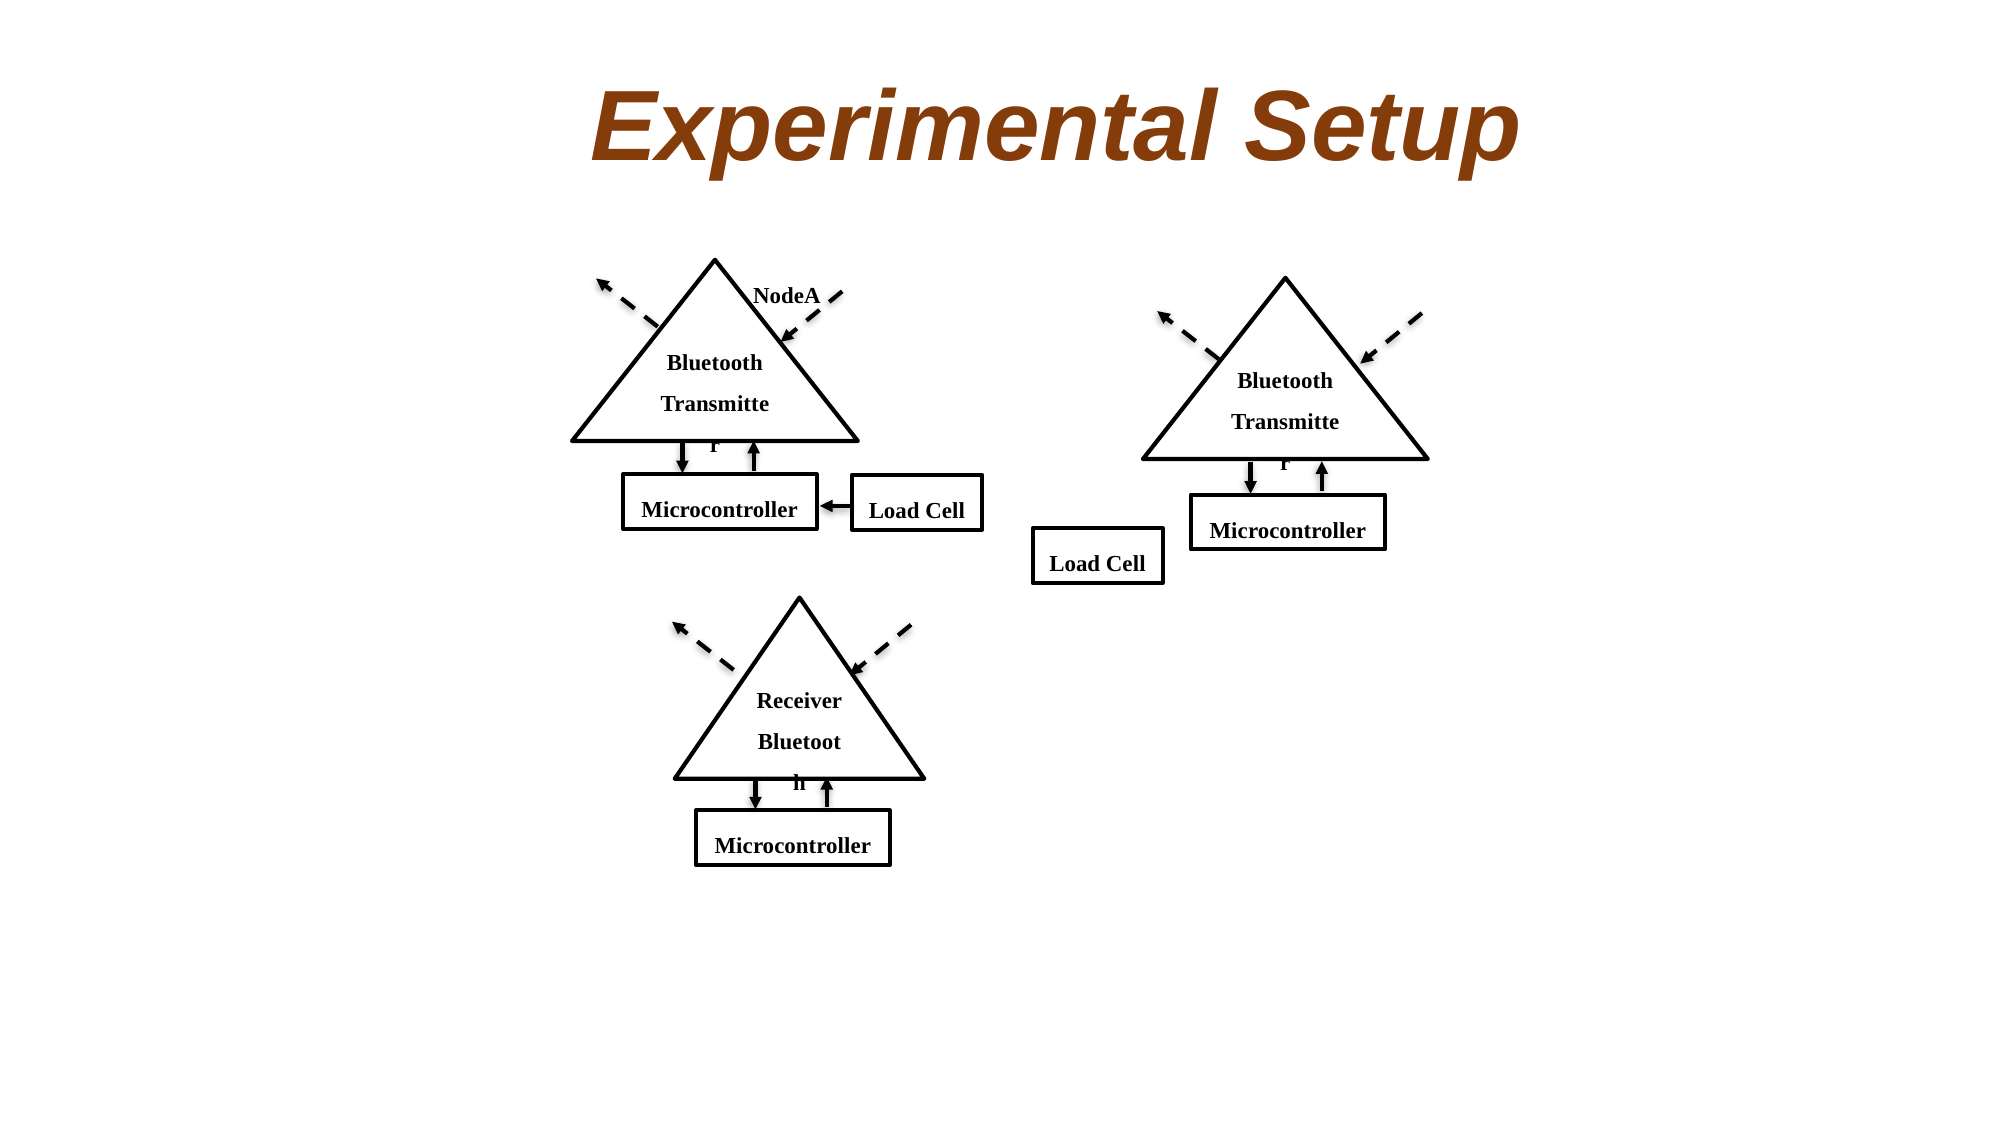

Experimental Setup
Bluetooth
Transmitter
NodeA
Bluetooth
Transmitter
Microcontroller
Load Cell
Microcontroller
Load Cell
Receiver
Bluetooth
Microcontroller